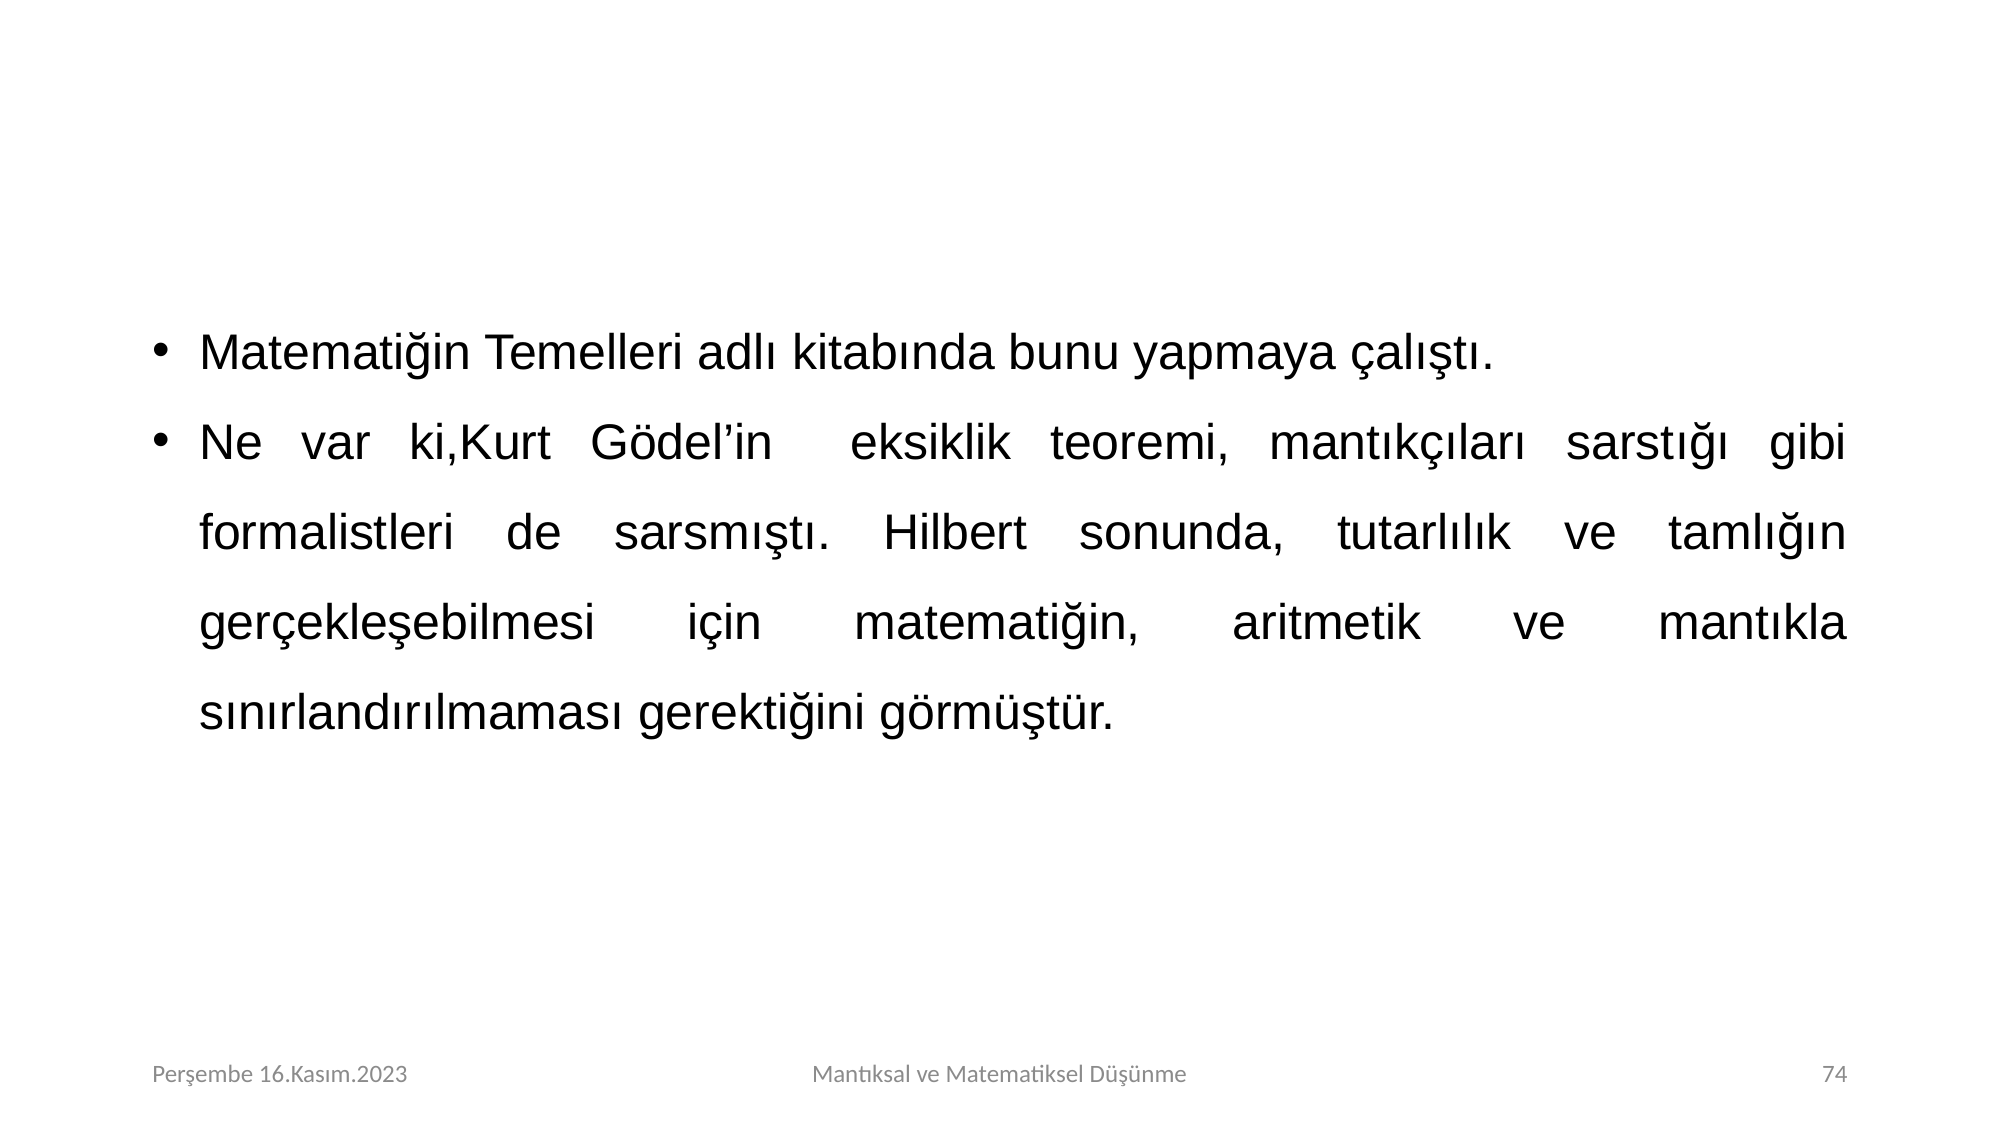

Matematiğin Temelleri adlı kitabında bunu yapmaya çalıştı.
Ne var ki,Kurt Gödel’in  eksiklik teoremi, mantıkçıları sarstığı gibi formalistleri de sarsmıştı. Hilbert sonunda, tutarlılık ve tamlığın gerçekleşebilmesi için matematiğin, aritmetik ve mantıkla sınırlandırılmaması gerektiğini görmüştür.
# Perşembe 16.Kasım.2023
Mantıksal ve Matematiksel Düşünme
74